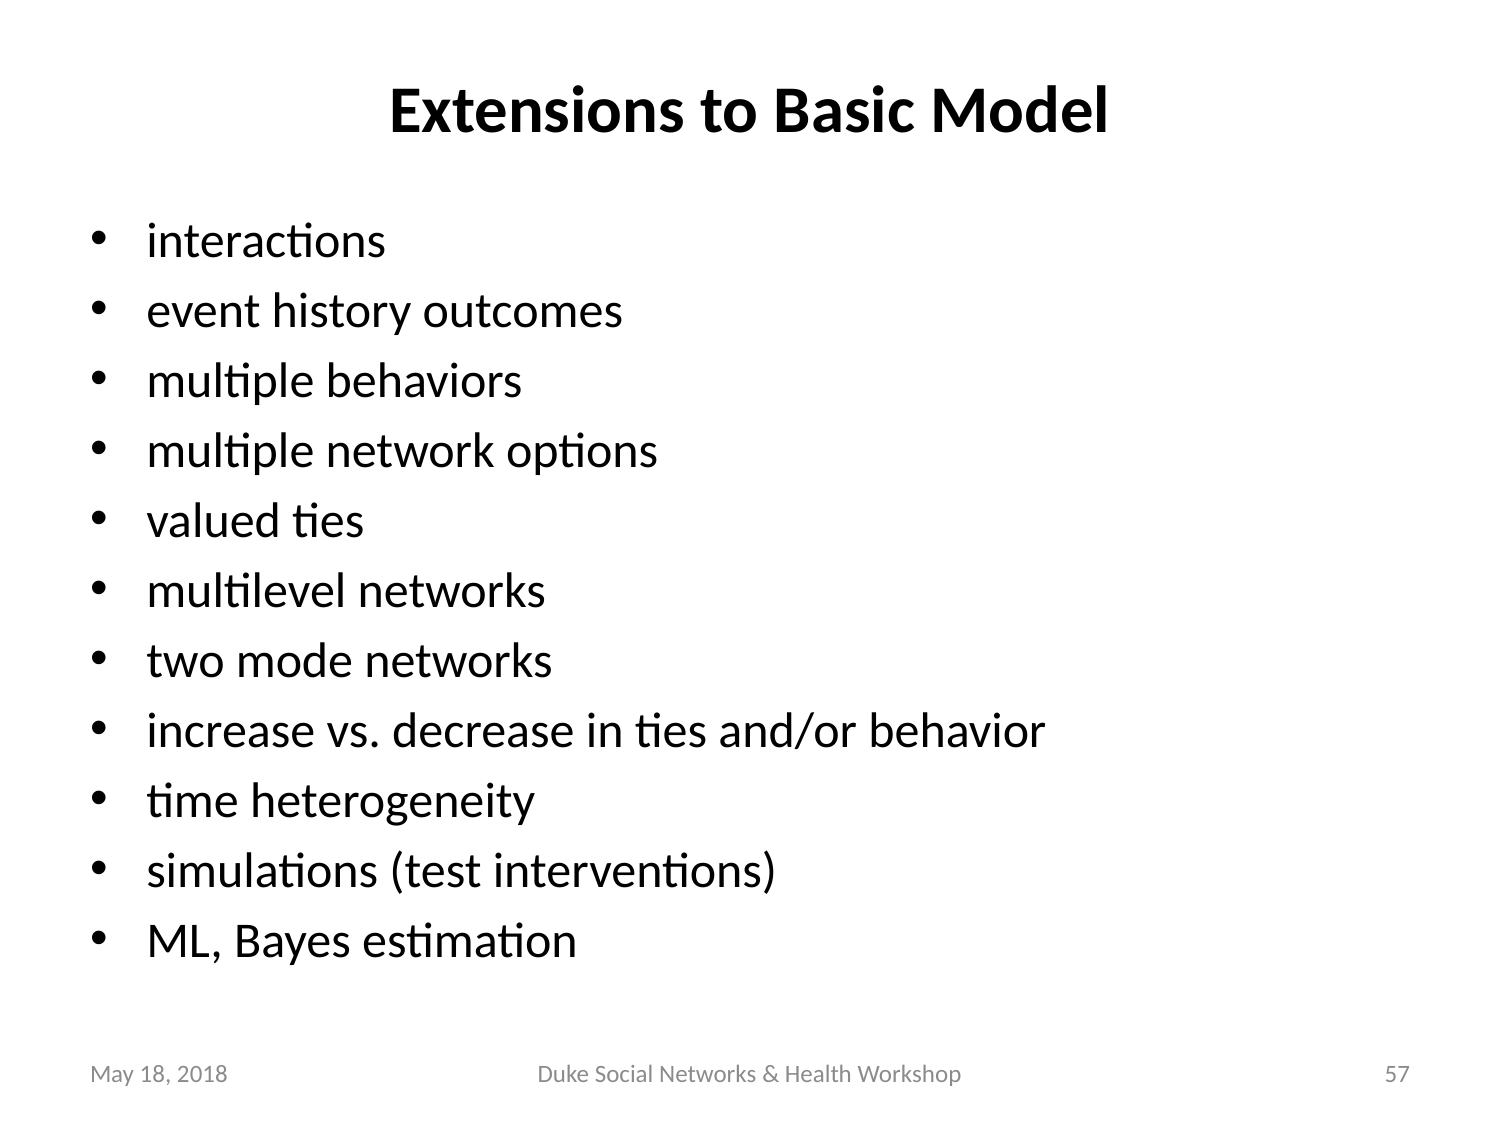

# Extensions to Basic Model
interactions
event history outcomes
multiple behaviors
multiple network options
valued ties
multilevel networks
two mode networks
increase vs. decrease in ties and/or behavior
time heterogeneity
simulations (test interventions)
ML, Bayes estimation

May 18, 2018
Duke Social Networks & Health Workshop
57